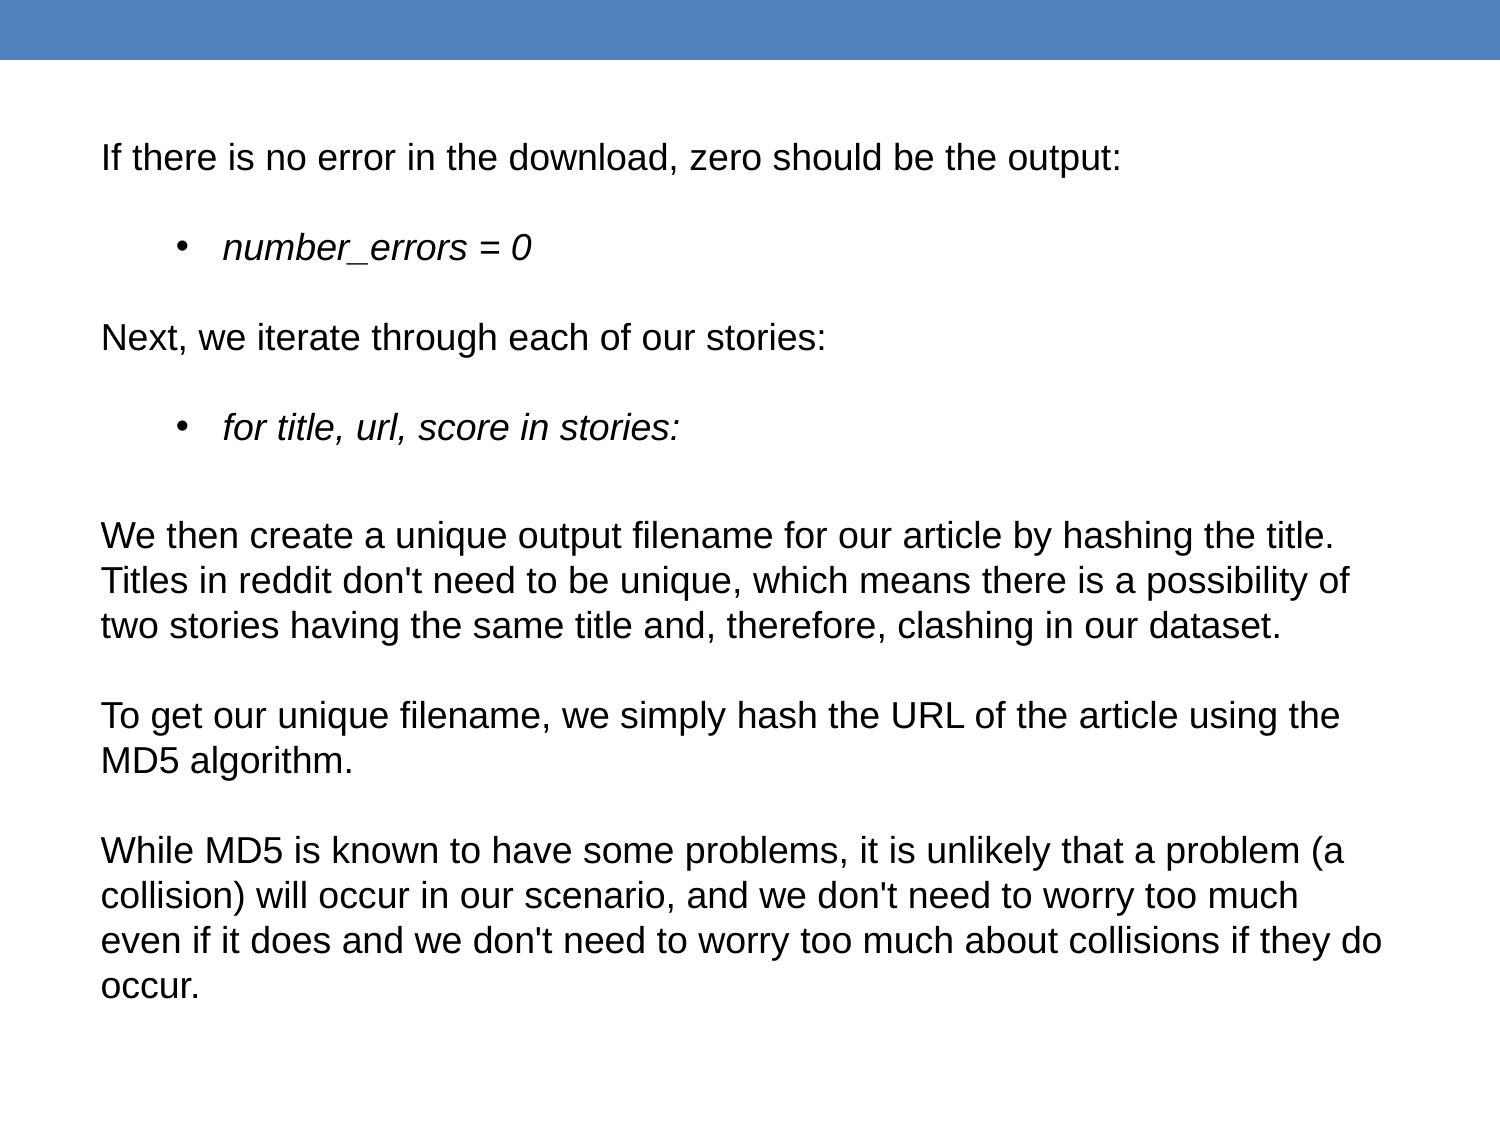

If there is no error in the download, zero should be the output:

number_errors = 0

Next, we iterate through each of our stories:

for title, url, score in stories:

We then create a unique output filename for our article by hashing the title. Titles in reddit don't need to be unique, which means there is a possibility of two stories having the same title and, therefore, clashing in our dataset.

To get our unique filename, we simply hash the URL of the article using the MD5 algorithm.

While MD5 is known to have some problems, it is unlikely that a problem (a collision) will occur in our scenario, and we don't need to worry too much even if it does and we don't need to worry too much about collisions if they do occur.